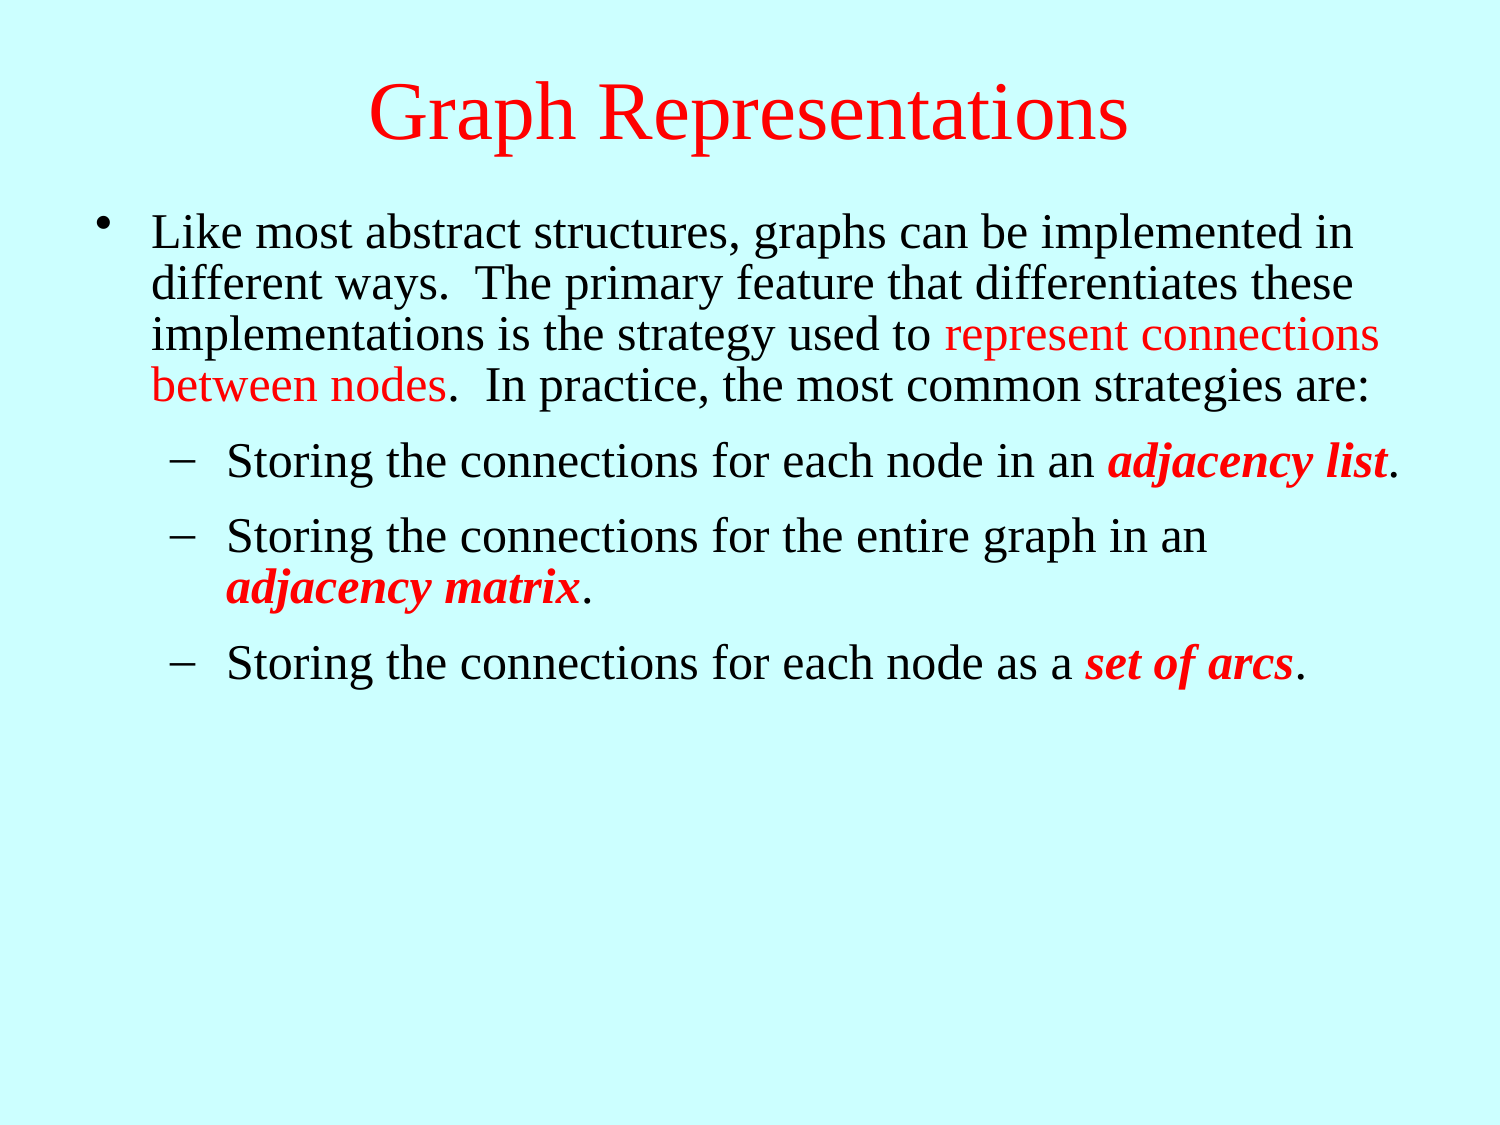

# Graph Representations
Like most abstract structures, graphs can be implemented in different ways.  The primary feature that differentiates these implementations is the strategy used to represent connections between nodes.  In practice, the most common strategies are:
Storing the connections for each node in an adjacency list.
Storing the connections for the entire graph in an adjacency matrix.
Storing the connections for each node as a set of arcs.